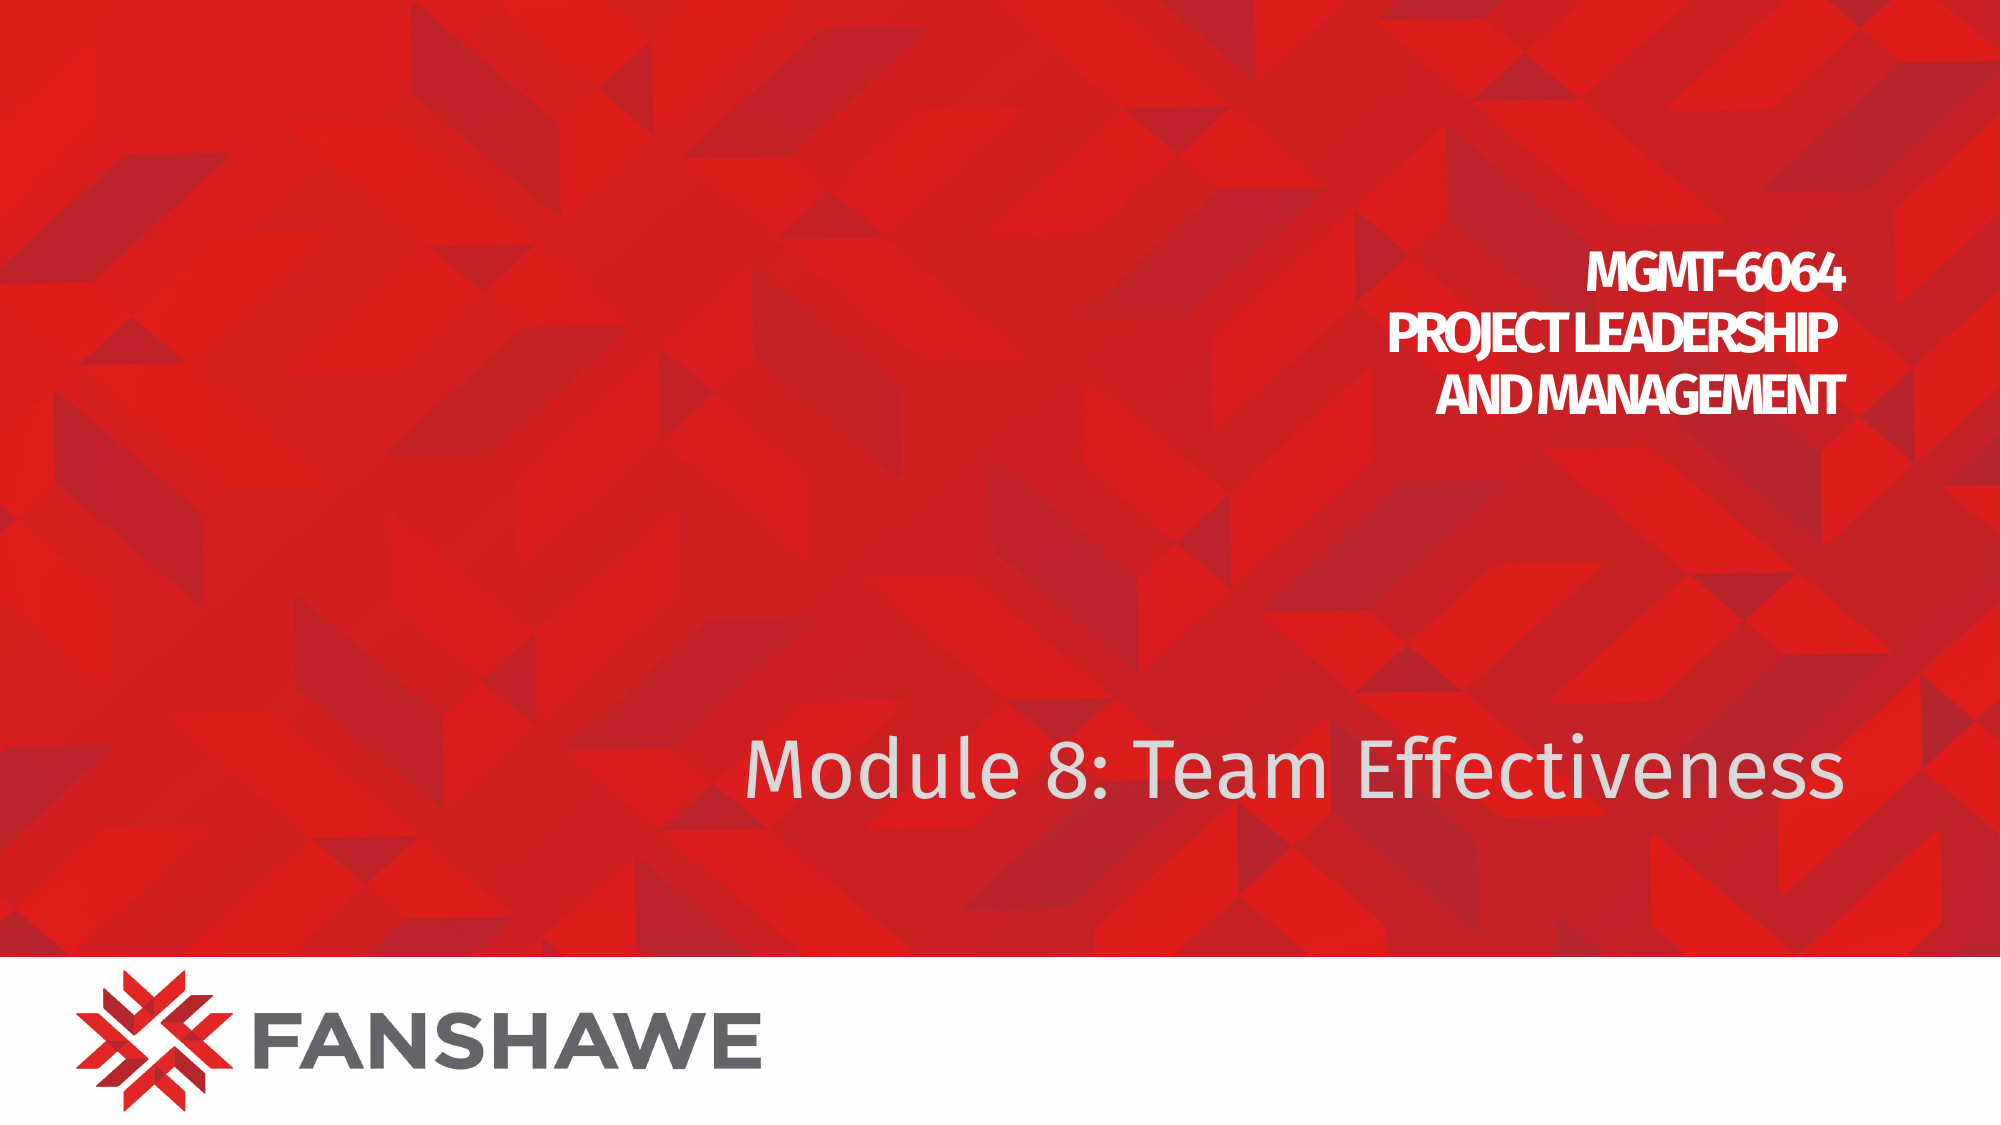

# MGMT-6064 PROJECT LEADERSHIP AND MANAGEMENT
Module 8: Team Effectiveness